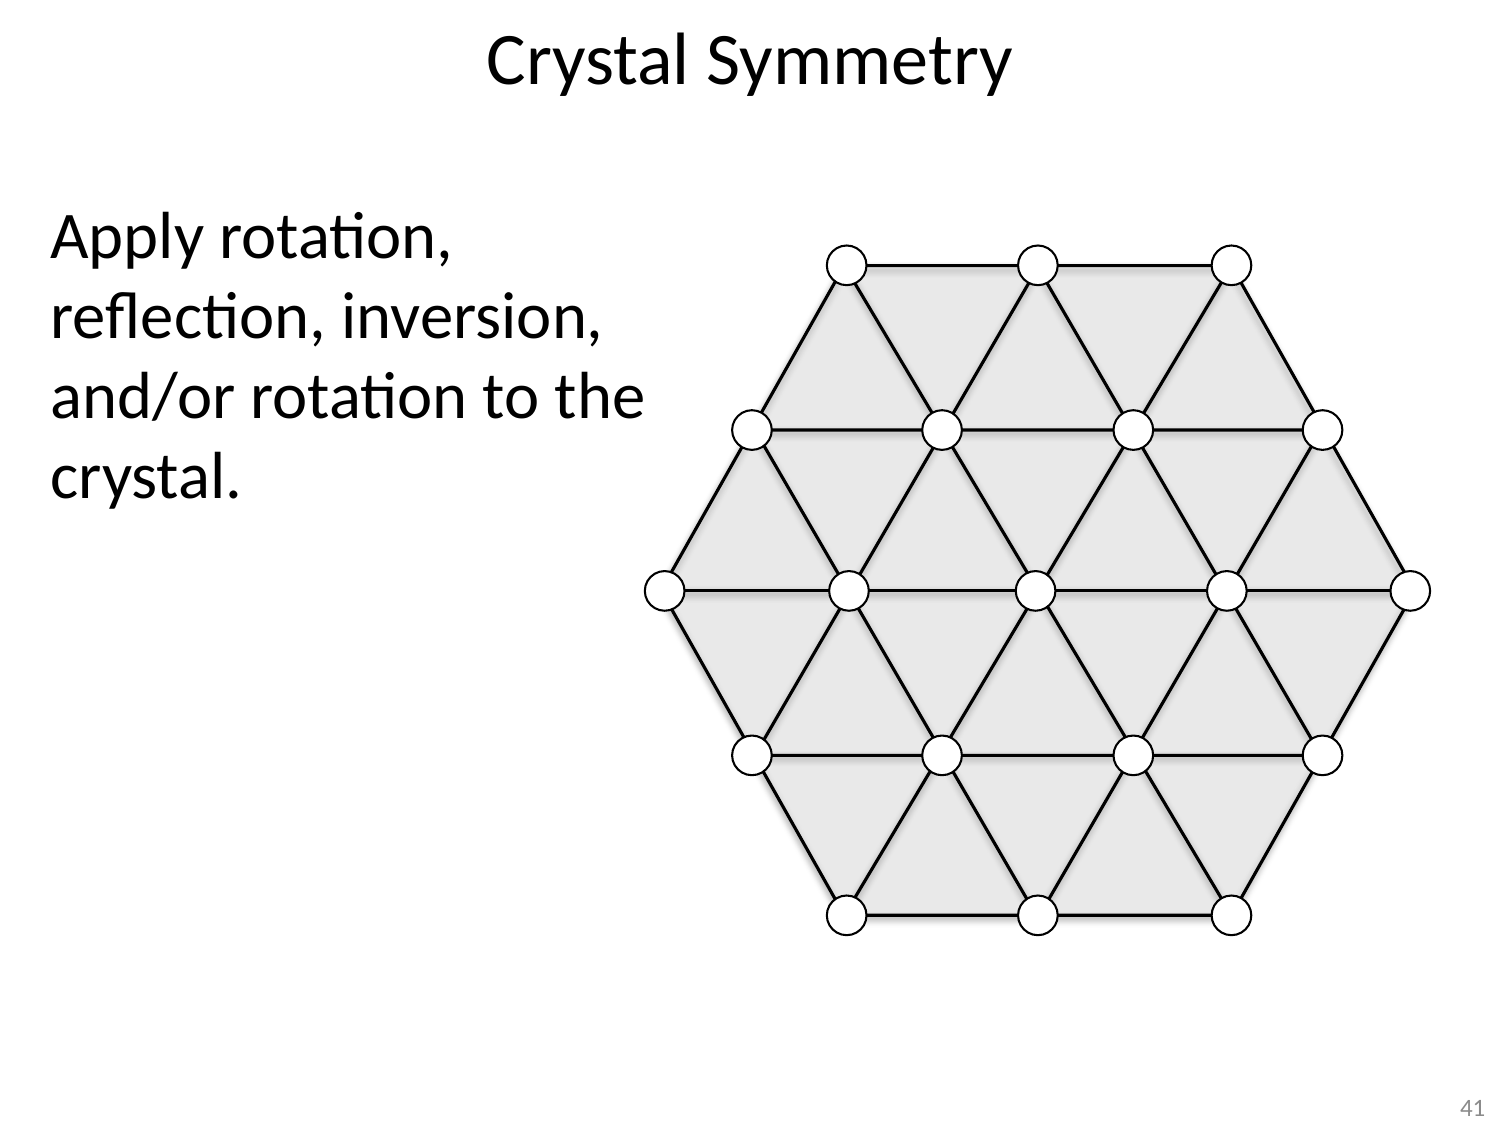

# Crystal Symmetry
Apply rotation, reflection, inversion, and/or rotation to the crystal.

41